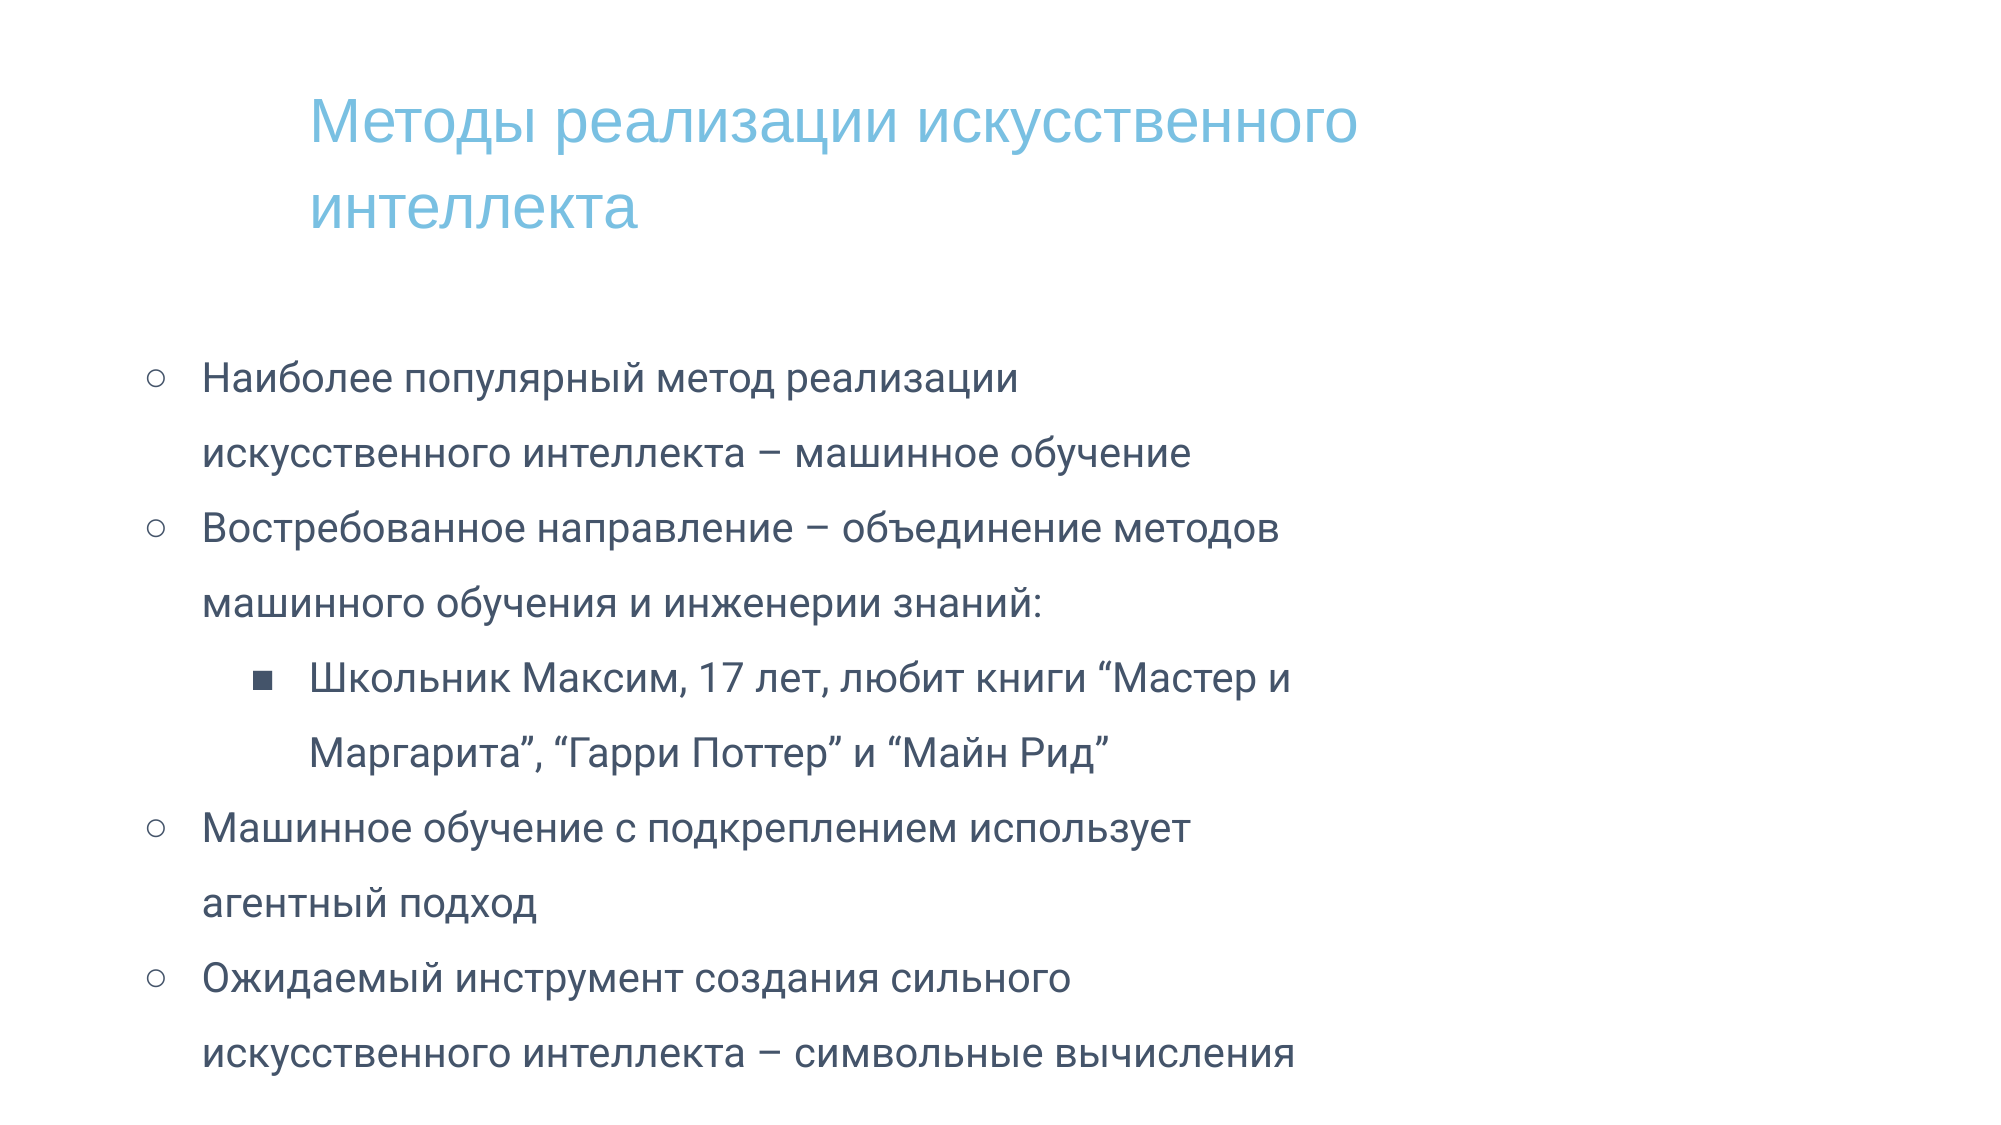

Методы реализации искусственного интеллекта
Наиболее популярный метод реализации искусственного интеллекта – машинное обучение
Востребованное направление – объединение методов машинного обучения и инженерии знаний:
Школьник Максим, 17 лет, любит книги “Мастер и Маргарита”, “Гарри Поттер” и “Майн Рид”
Машинное обучение с подкреплением использует агентный подход
Ожидаемый инструмент создания сильного искусственного интеллекта – символьные вычисления